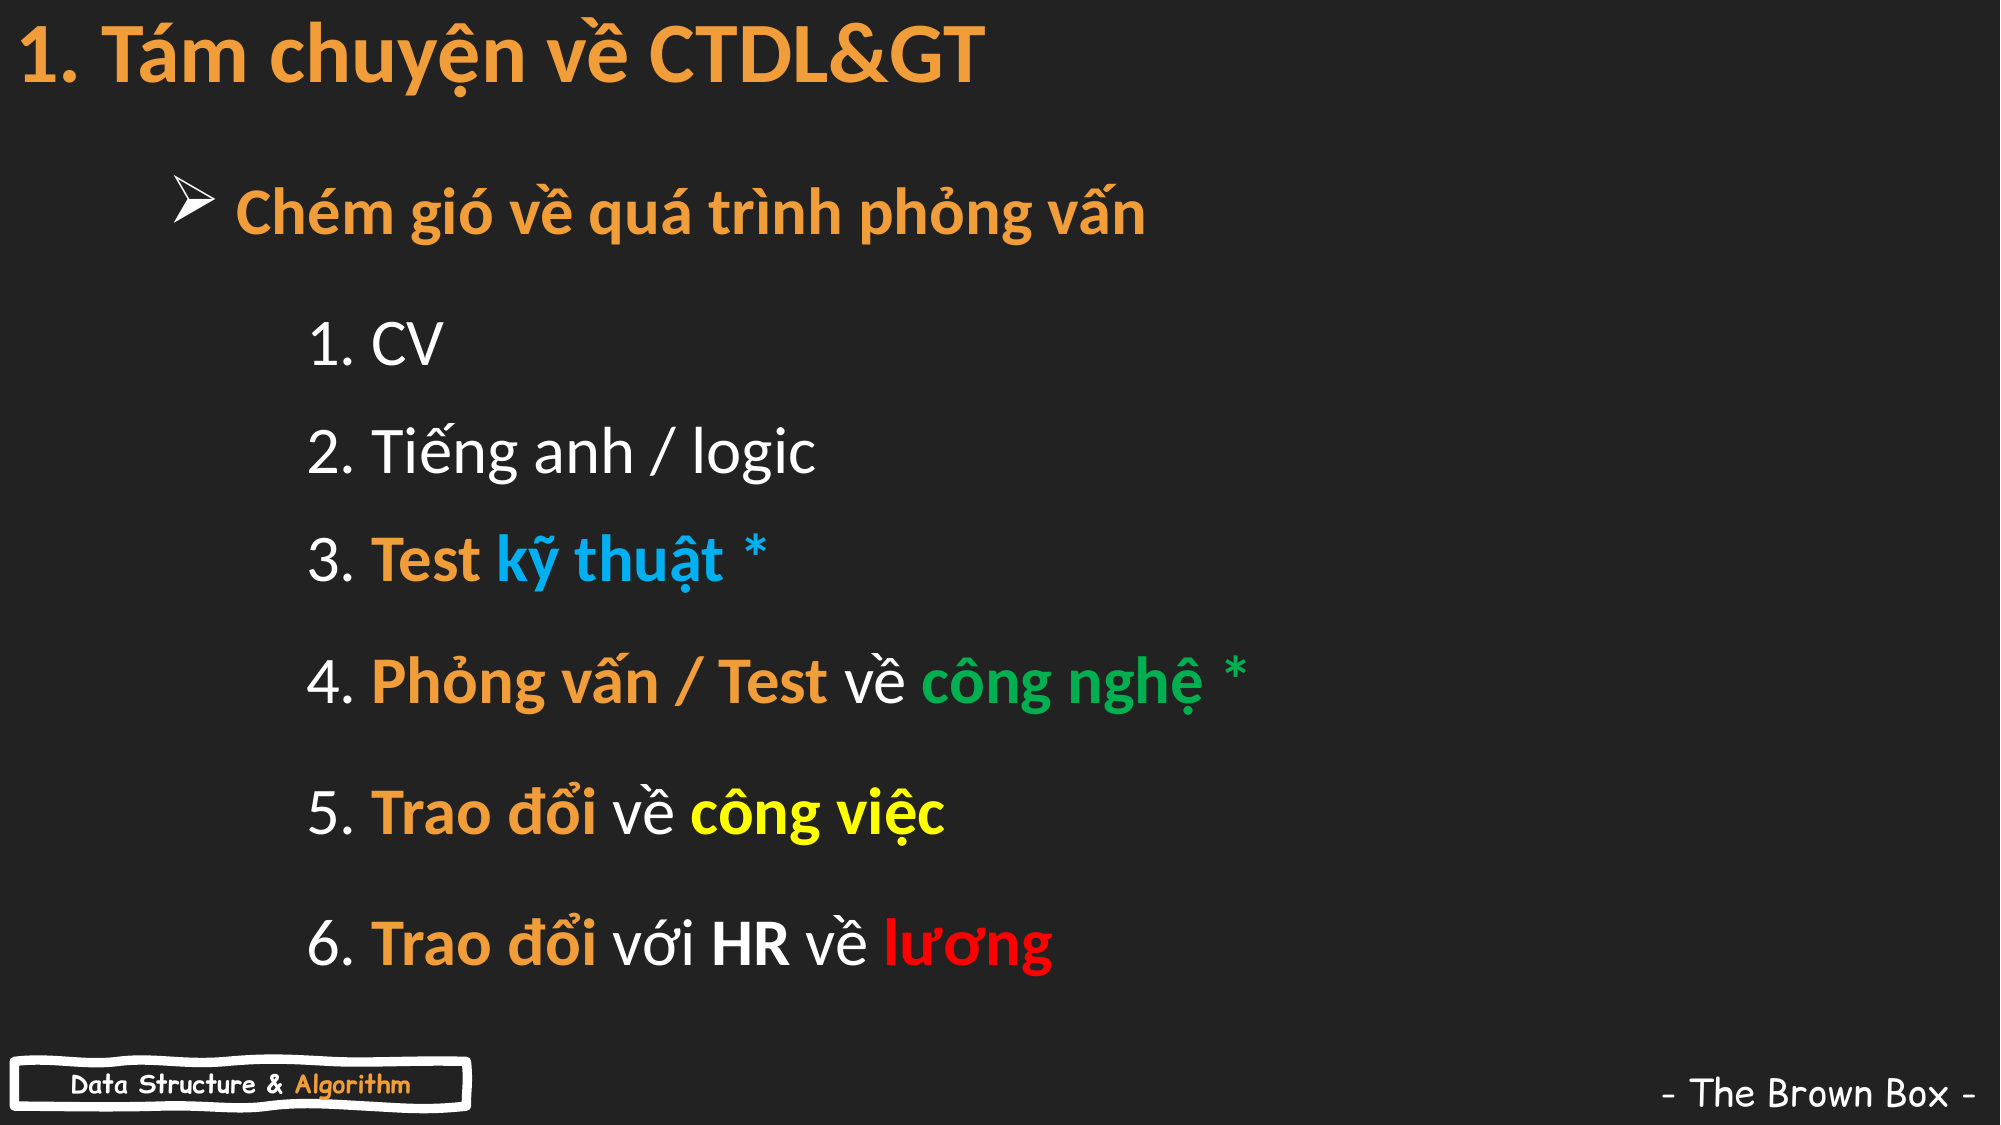

# 1. Tám chuyện về CTDL&GT
 Chém gió về quá trình phỏng vấn
1. CV
2. Tiếng anh / logic
3. Test kỹ thuật *
4. Phỏng vấn / Test về công nghệ *
5. Trao đổi về công việc
6. Trao đổi với HR về lương
Data Structure & Algorithm
- The Brown Box -